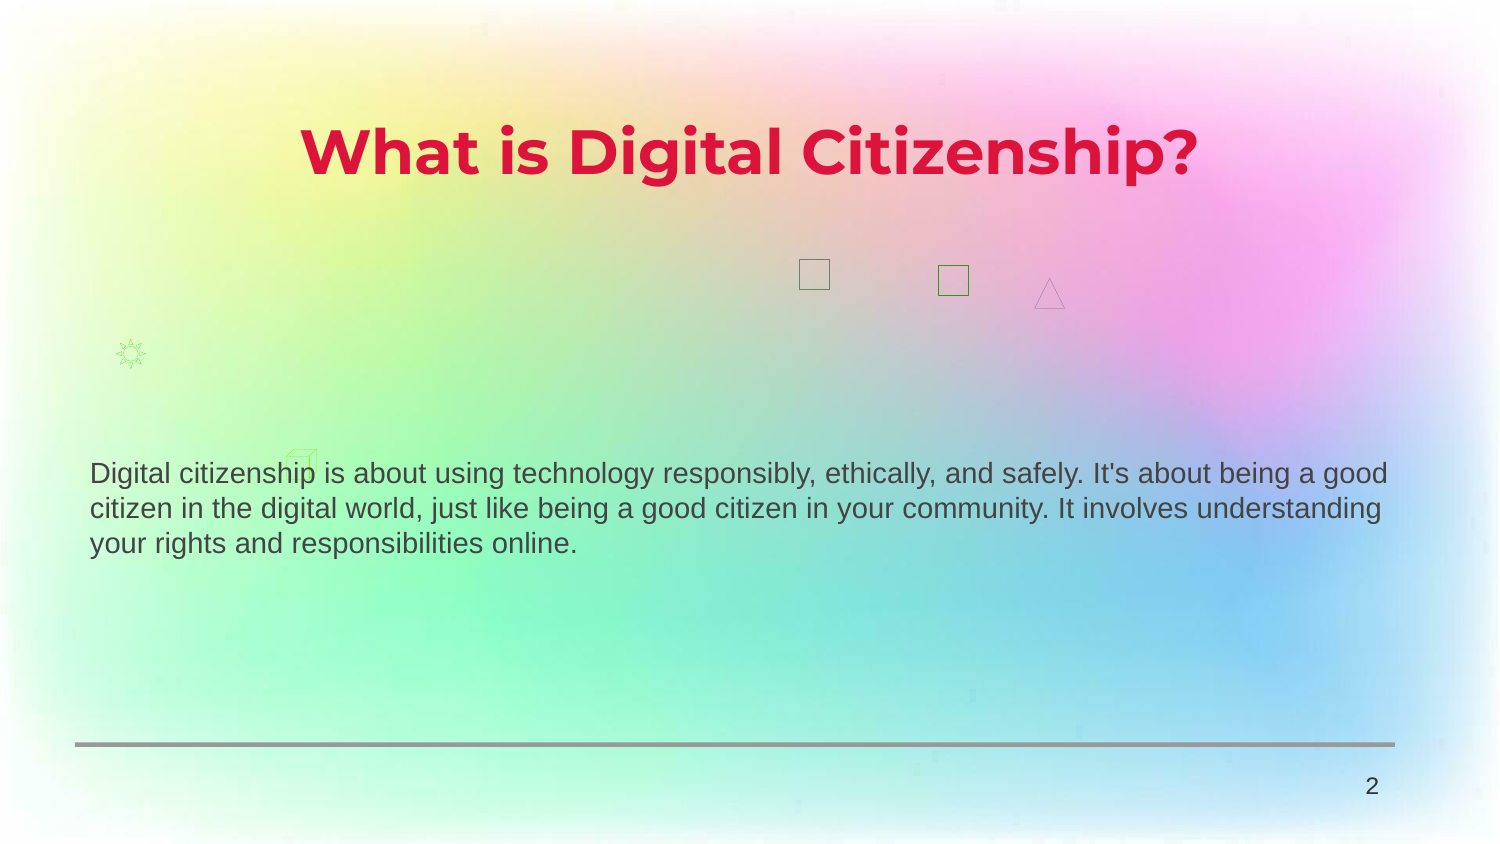

What is Digital Citizenship?

Digital citizenship is about using technology responsibly, ethically, and safely. It's about being a good citizen in the digital world, just like being a good citizen in your community. It involves understanding your rights and responsibilities online.

2